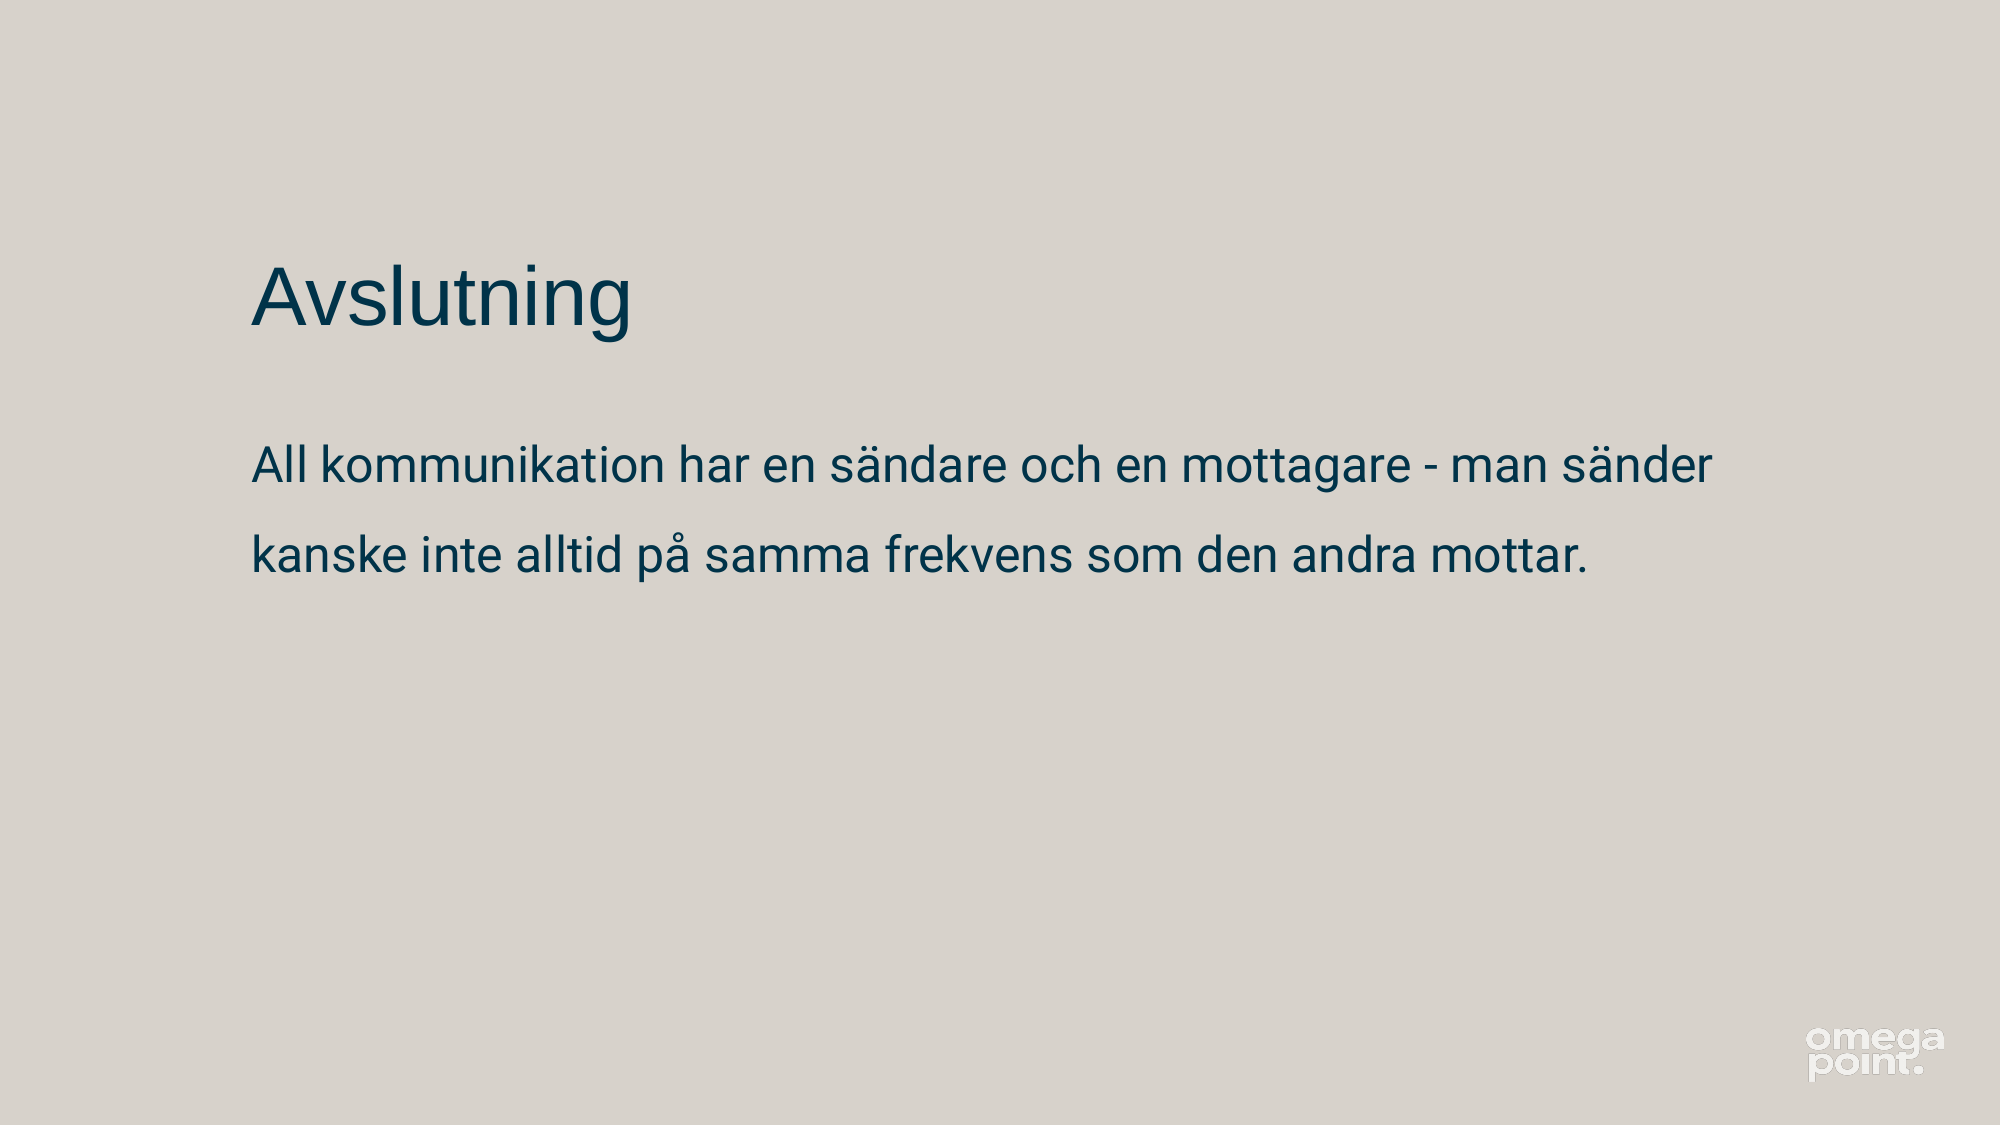

# Avslutning
All kommunikation har en sändare och en mottagare - man sänder kanske inte alltid på samma frekvens som den andra mottar.